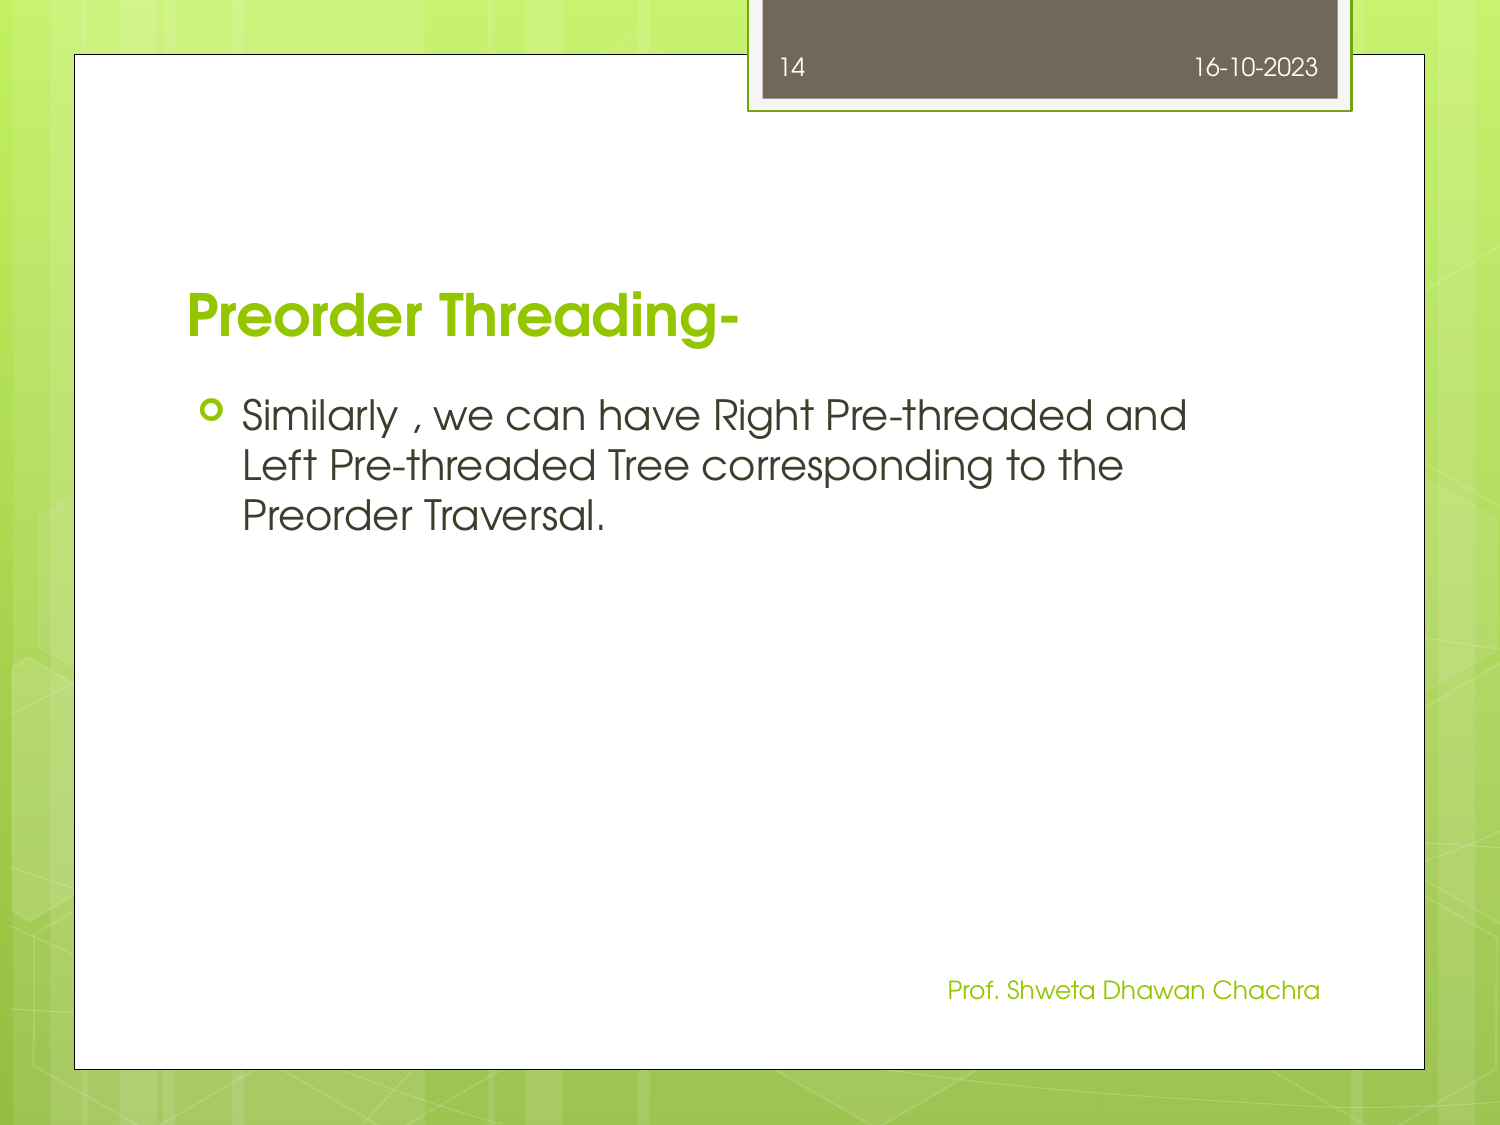

14
16-10-2023
# Preorder Threading-
Similarly , we can have Right Pre-threaded and Left Pre-threaded Tree corresponding to the Preorder Traversal.

Prof. Shweta Dhawan Chachra